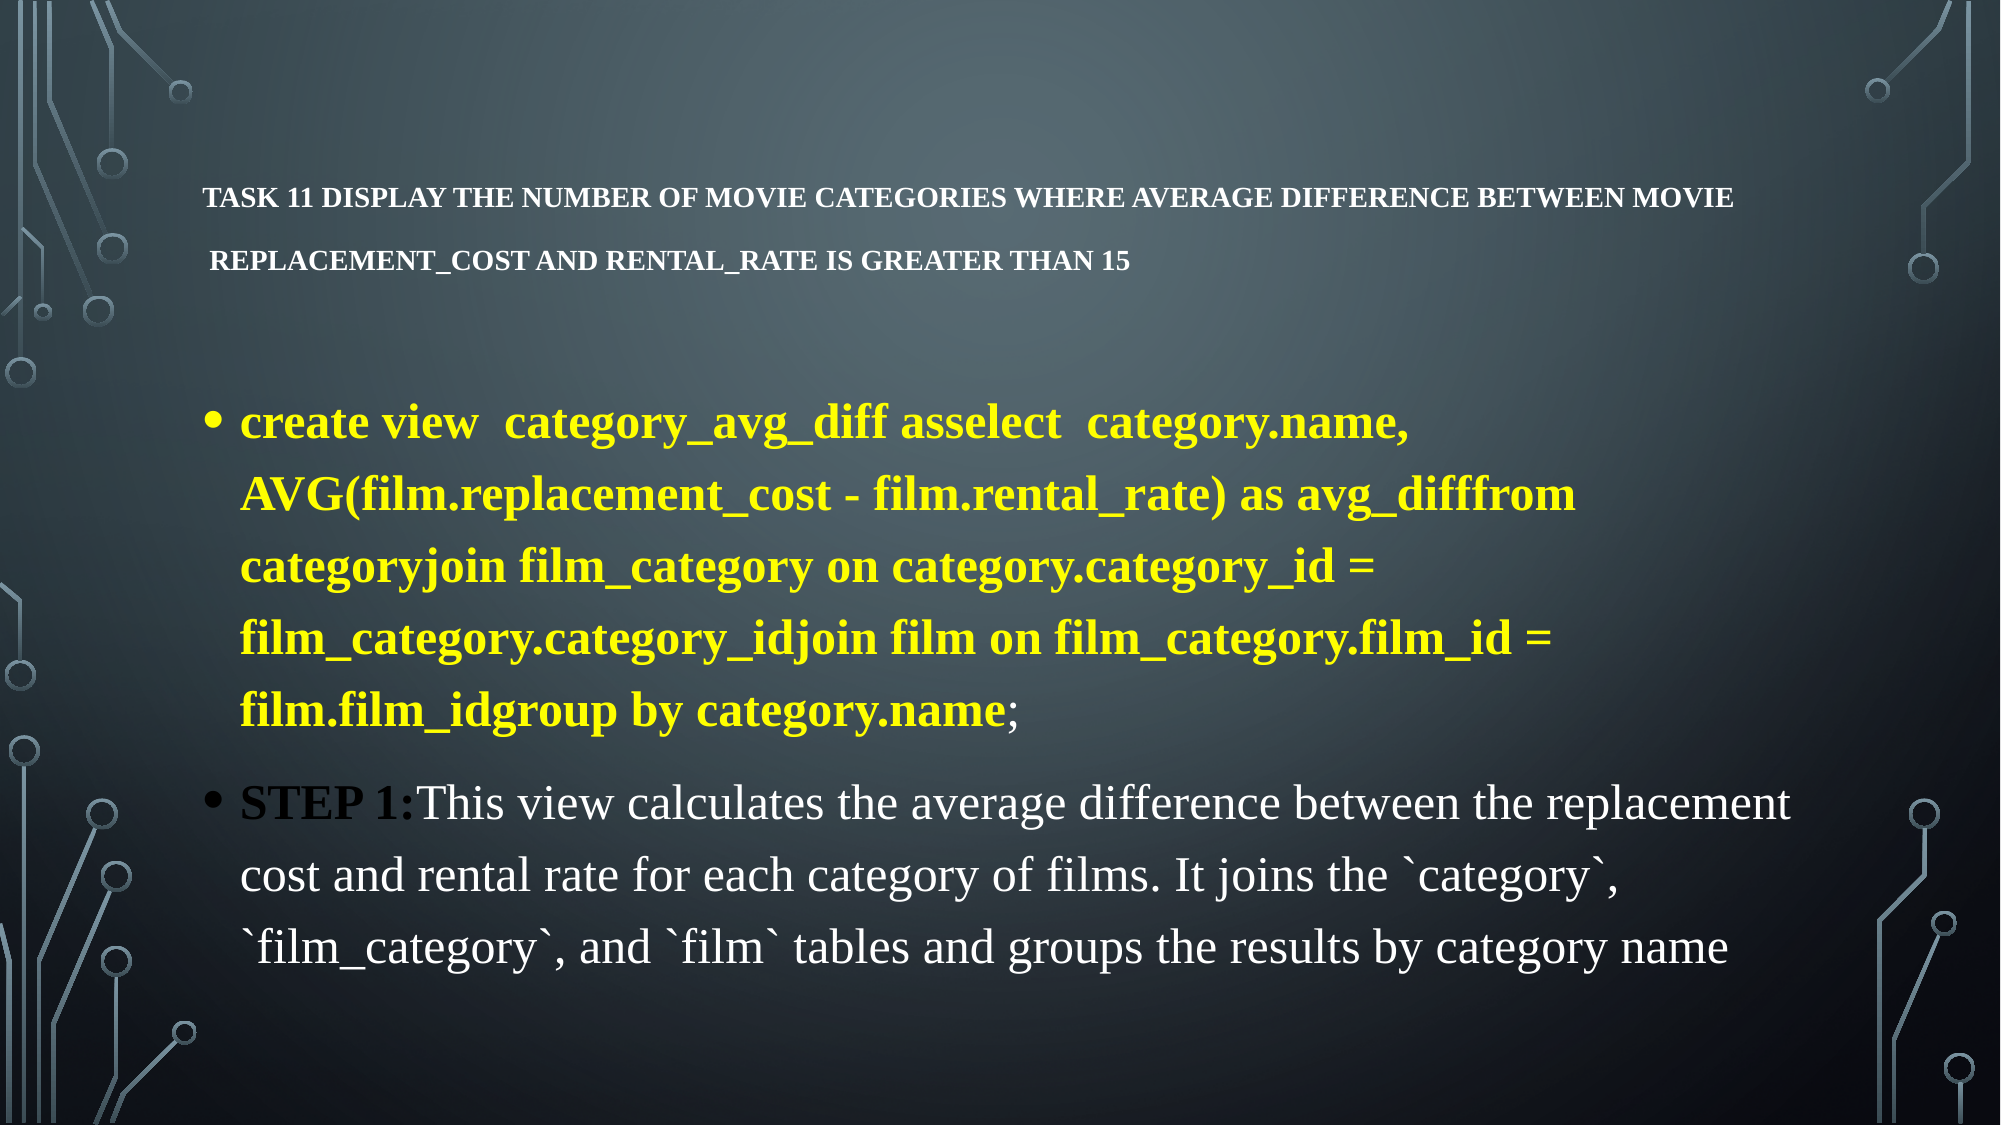

# Task 11 Display the number of movie categories where average difference between movie replacement_cost and rental_rate is greater than 15
create view  category_avg_diff asselect  category.name, AVG(film.replacement_cost - film.rental_rate) as avg_difffrom categoryjoin film_category on category.category_id = film_category.category_idjoin film on film_category.film_id = film.film_idgroup by category.name;
STEP 1:This view calculates the average difference between the replacement cost and rental rate for each category of films. It joins the `category`, `film_category`, and `film` tables and groups the results by category name